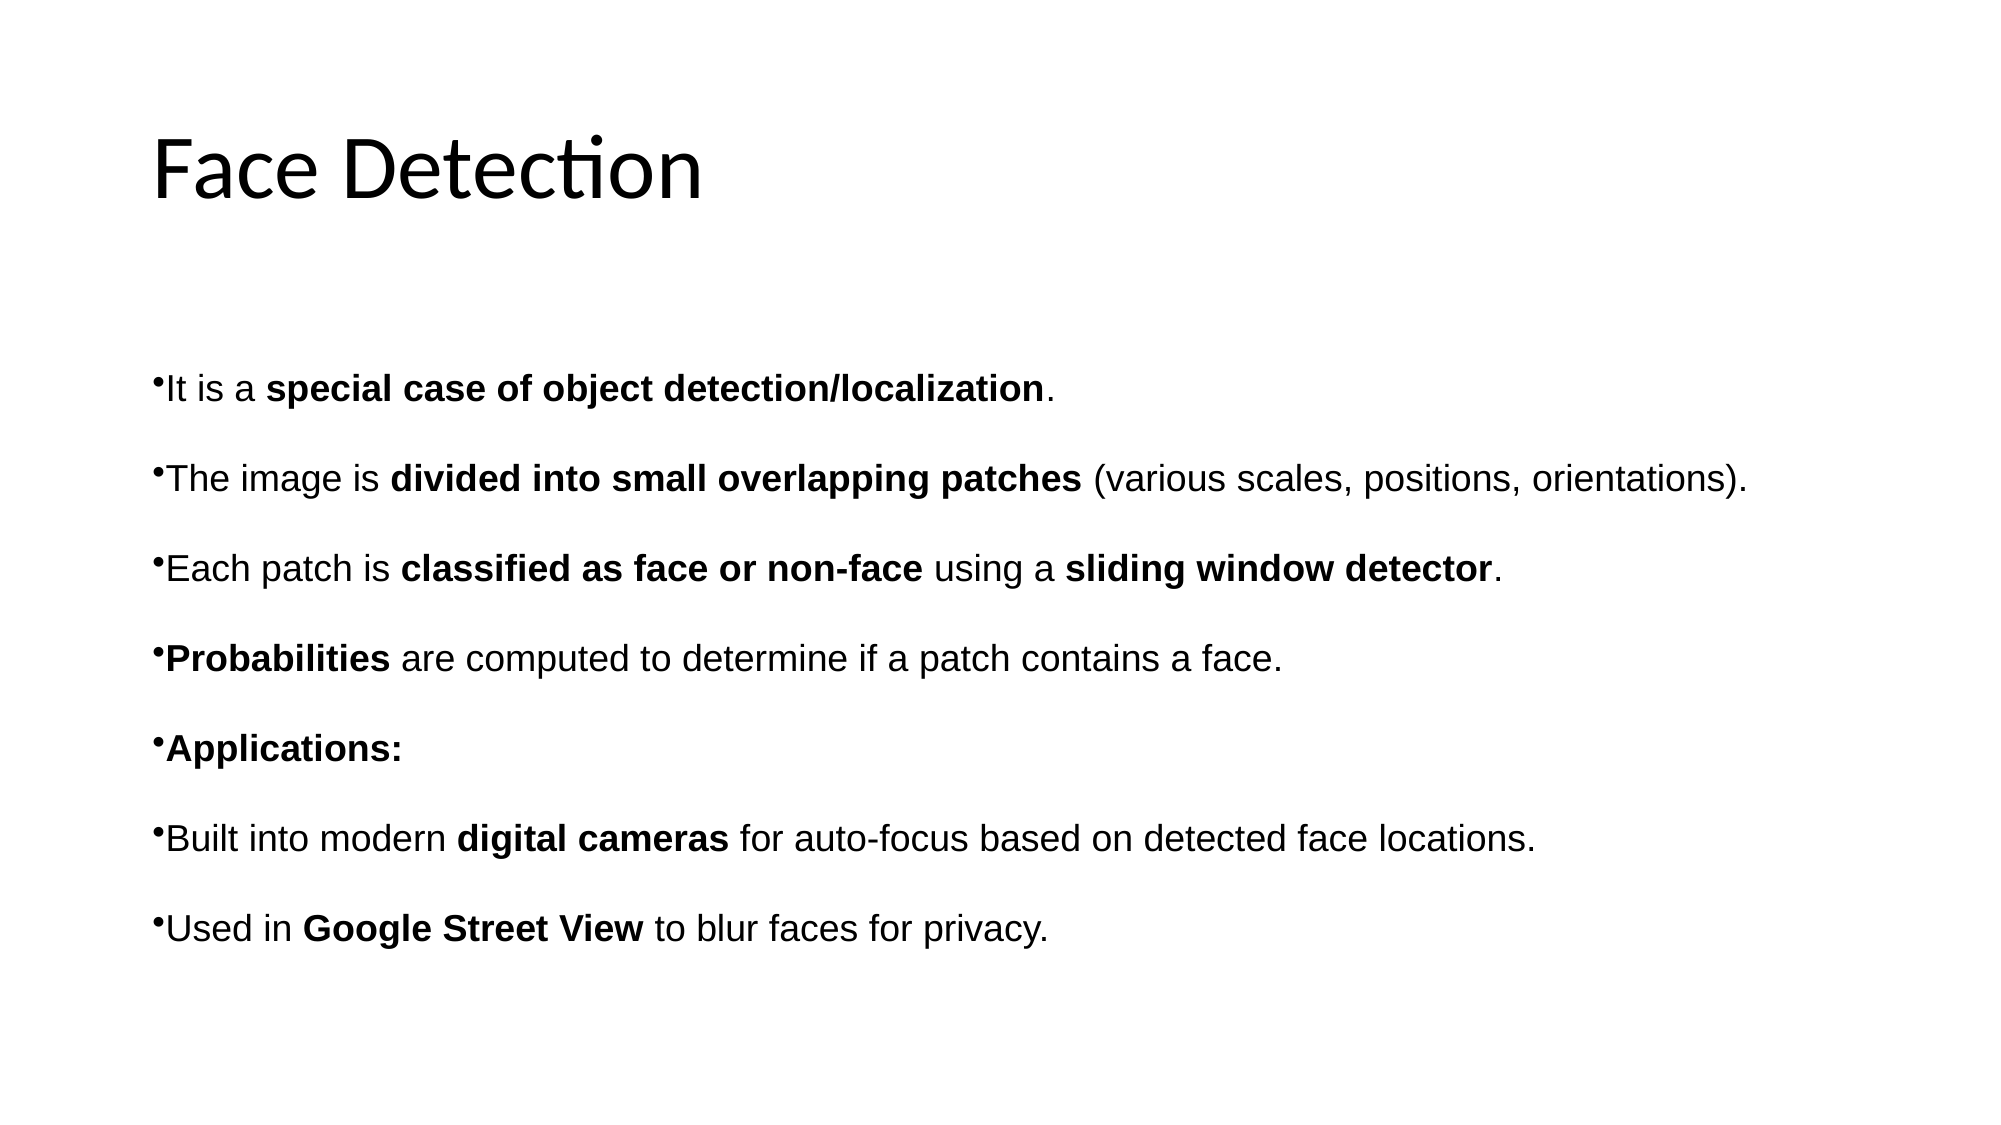

# Face Detection
It is a special case of object detection/localization.
The image is divided into small overlapping patches (various scales, positions, orientations).
Each patch is classified as face or non-face using a sliding window detector.
Probabilities are computed to determine if a patch contains a face.
Applications:
Built into modern digital cameras for auto-focus based on detected face locations.
Used in Google Street View to blur faces for privacy.